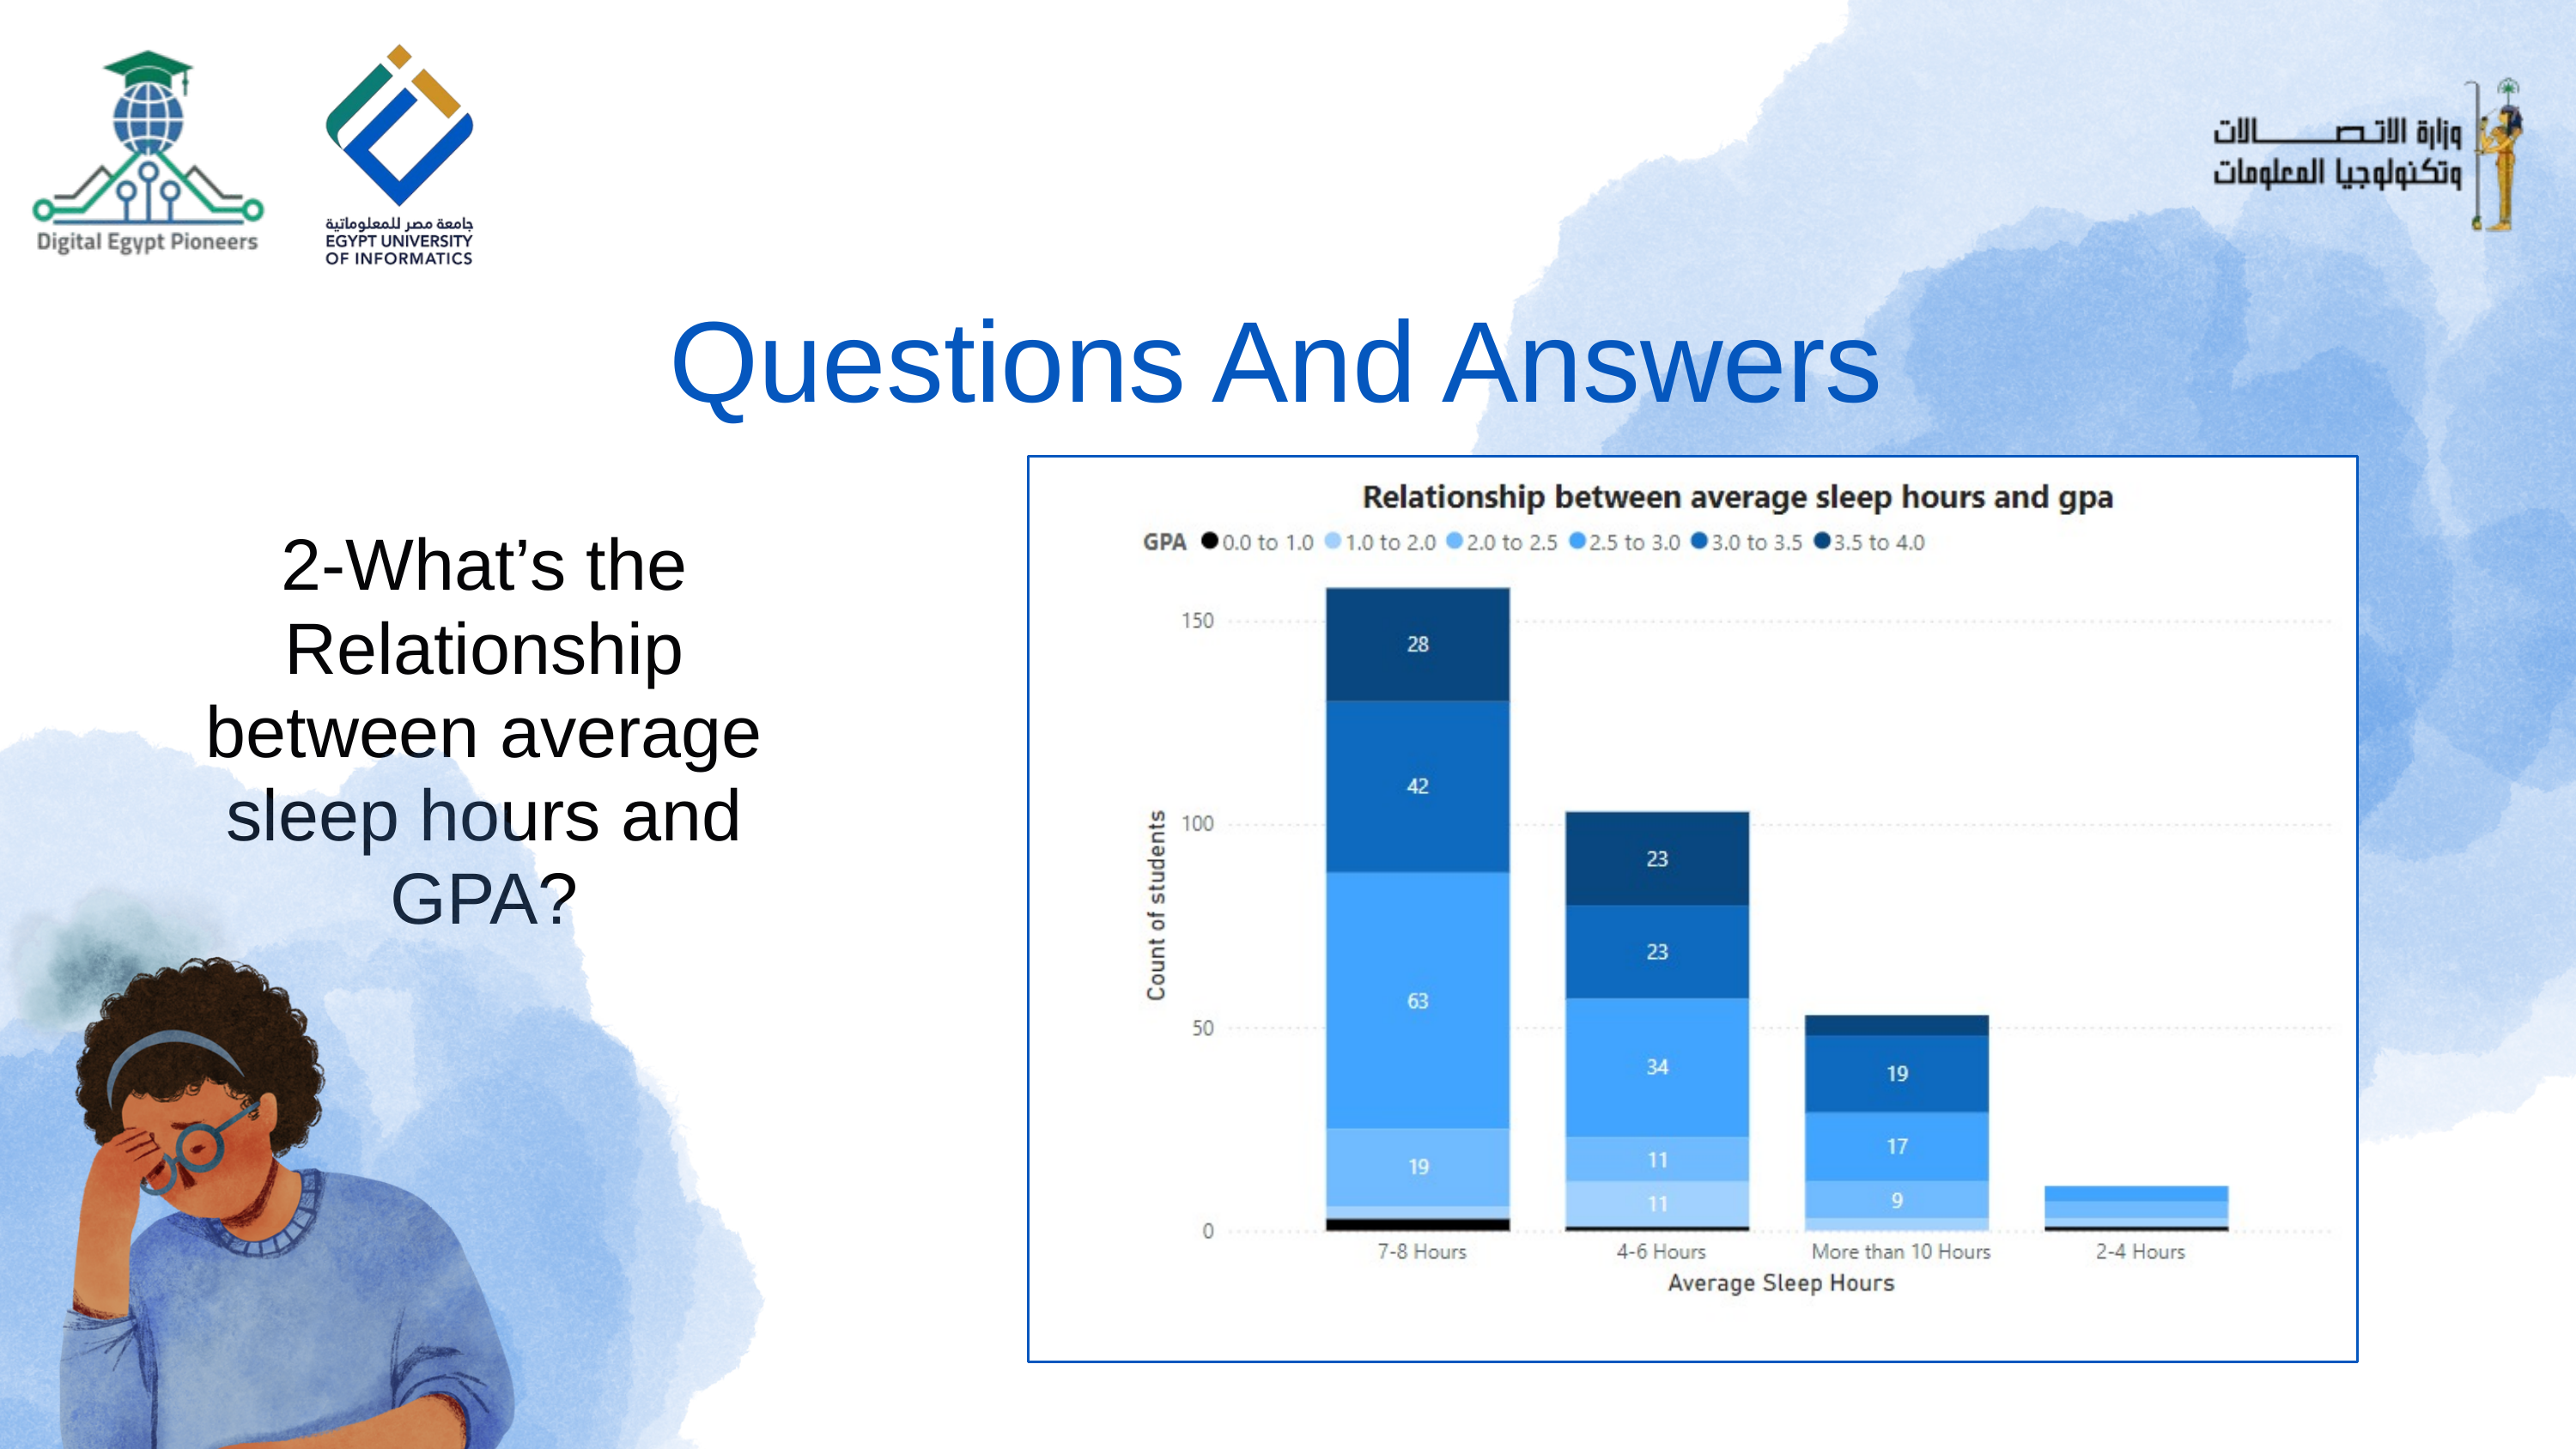

01 - INTRODUCTION
Questions And Answers

PeT
2-What’s the Relationship between average sleep hours and GPA?